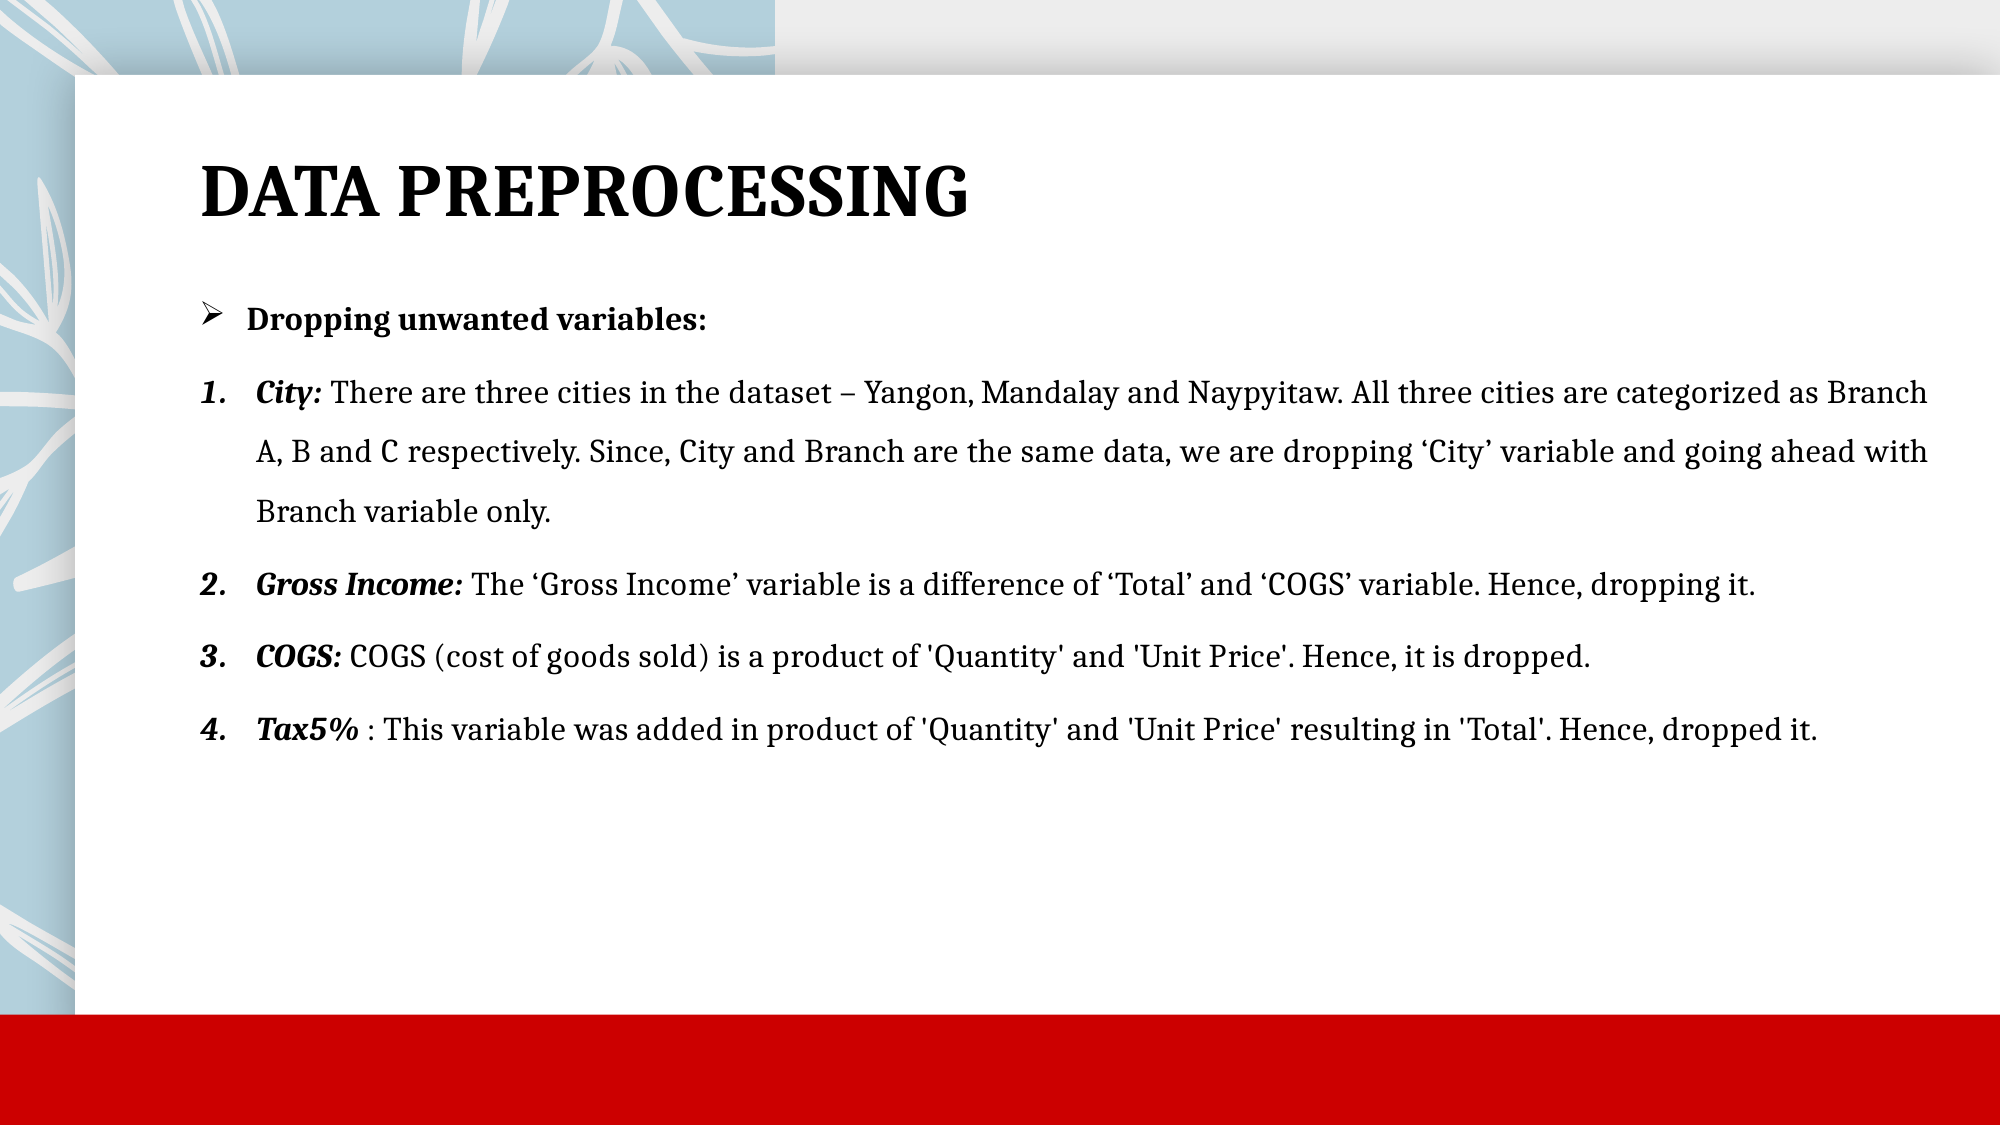

DATA PREPROCESSING
Dropping unwanted variables:
City: There are three cities in the dataset – Yangon, Mandalay and Naypyitaw. All three cities are categorized as Branch A, B and C respectively. Since, City and Branch are the same data, we are dropping ‘City’ variable and going ahead with Branch variable only.
Gross Income: The ‘Gross Income’ variable is a difference of ‘Total’ and ‘COGS’ variable. Hence, dropping it.
COGS: COGS (cost of goods sold) is a product of 'Quantity' and 'Unit Price'. Hence, it is dropped.
Tax5% : This variable was added in product of 'Quantity' and 'Unit Price' resulting in 'Total'. Hence, dropped it.